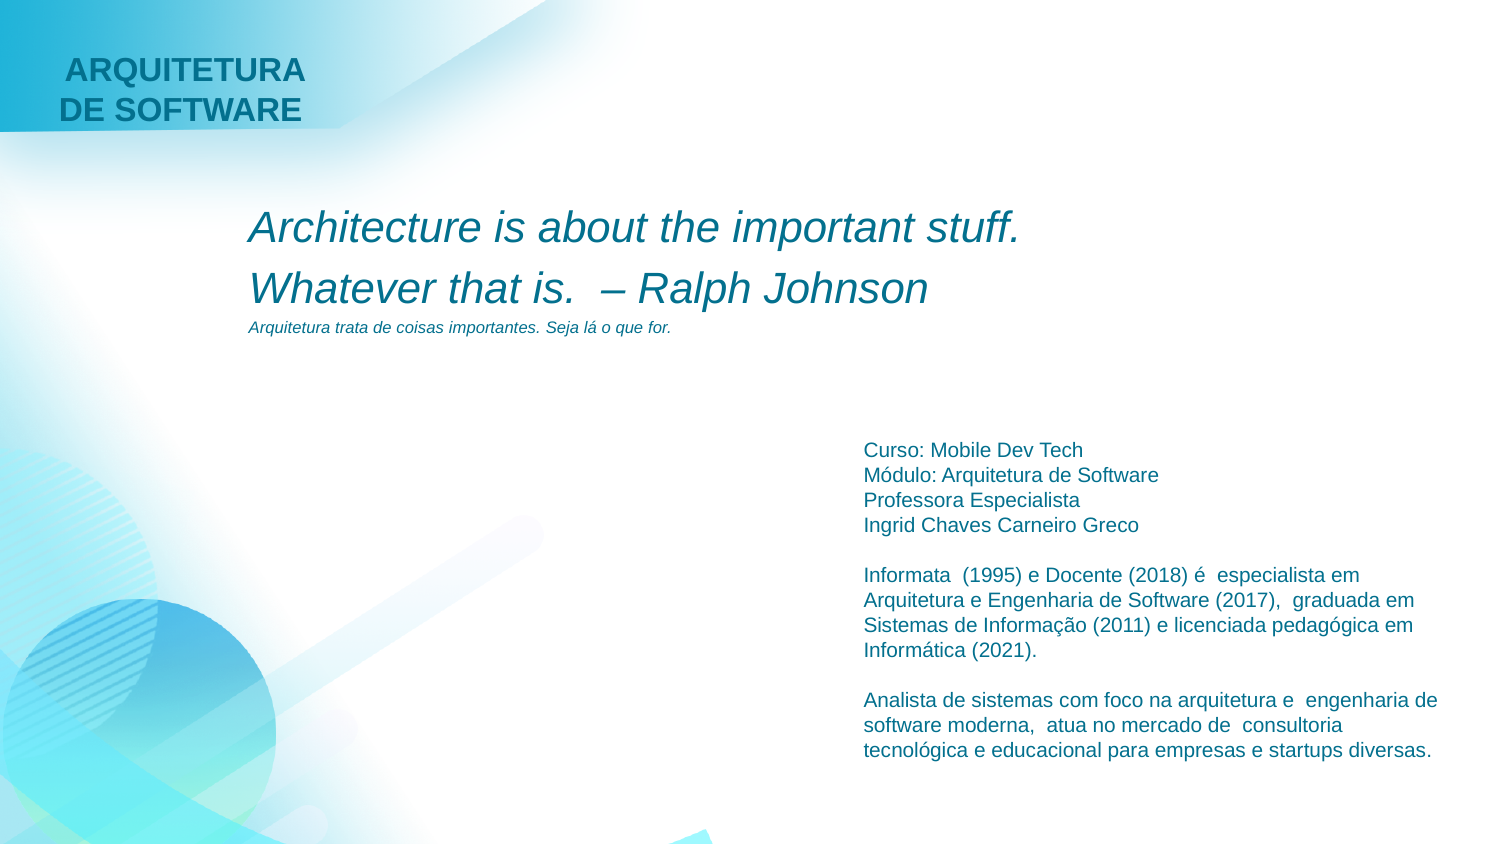

ARQUITETURA
DE SOFTWARE
Architecture is about the important stuff.
Whatever that is.  – Ralph Johnson
Arquitetura trata de coisas importantes. Seja lá o que for.
Curso: Mobile Dev Tech
Módulo: Arquitetura de Software
Professora Especialista
Ingrid Chaves Carneiro Greco

Informata  (1995) e Docente (2018) é  especialista em Arquitetura e Engenharia de Software (2017),  graduada em Sistemas de Informação (2011) e licenciada pedagógica em Informática (2021).

Analista de sistemas com foco na arquitetura e  engenharia de software moderna,  atua no mercado de  consultoria tecnológica e educacional para empresas e startups diversas.